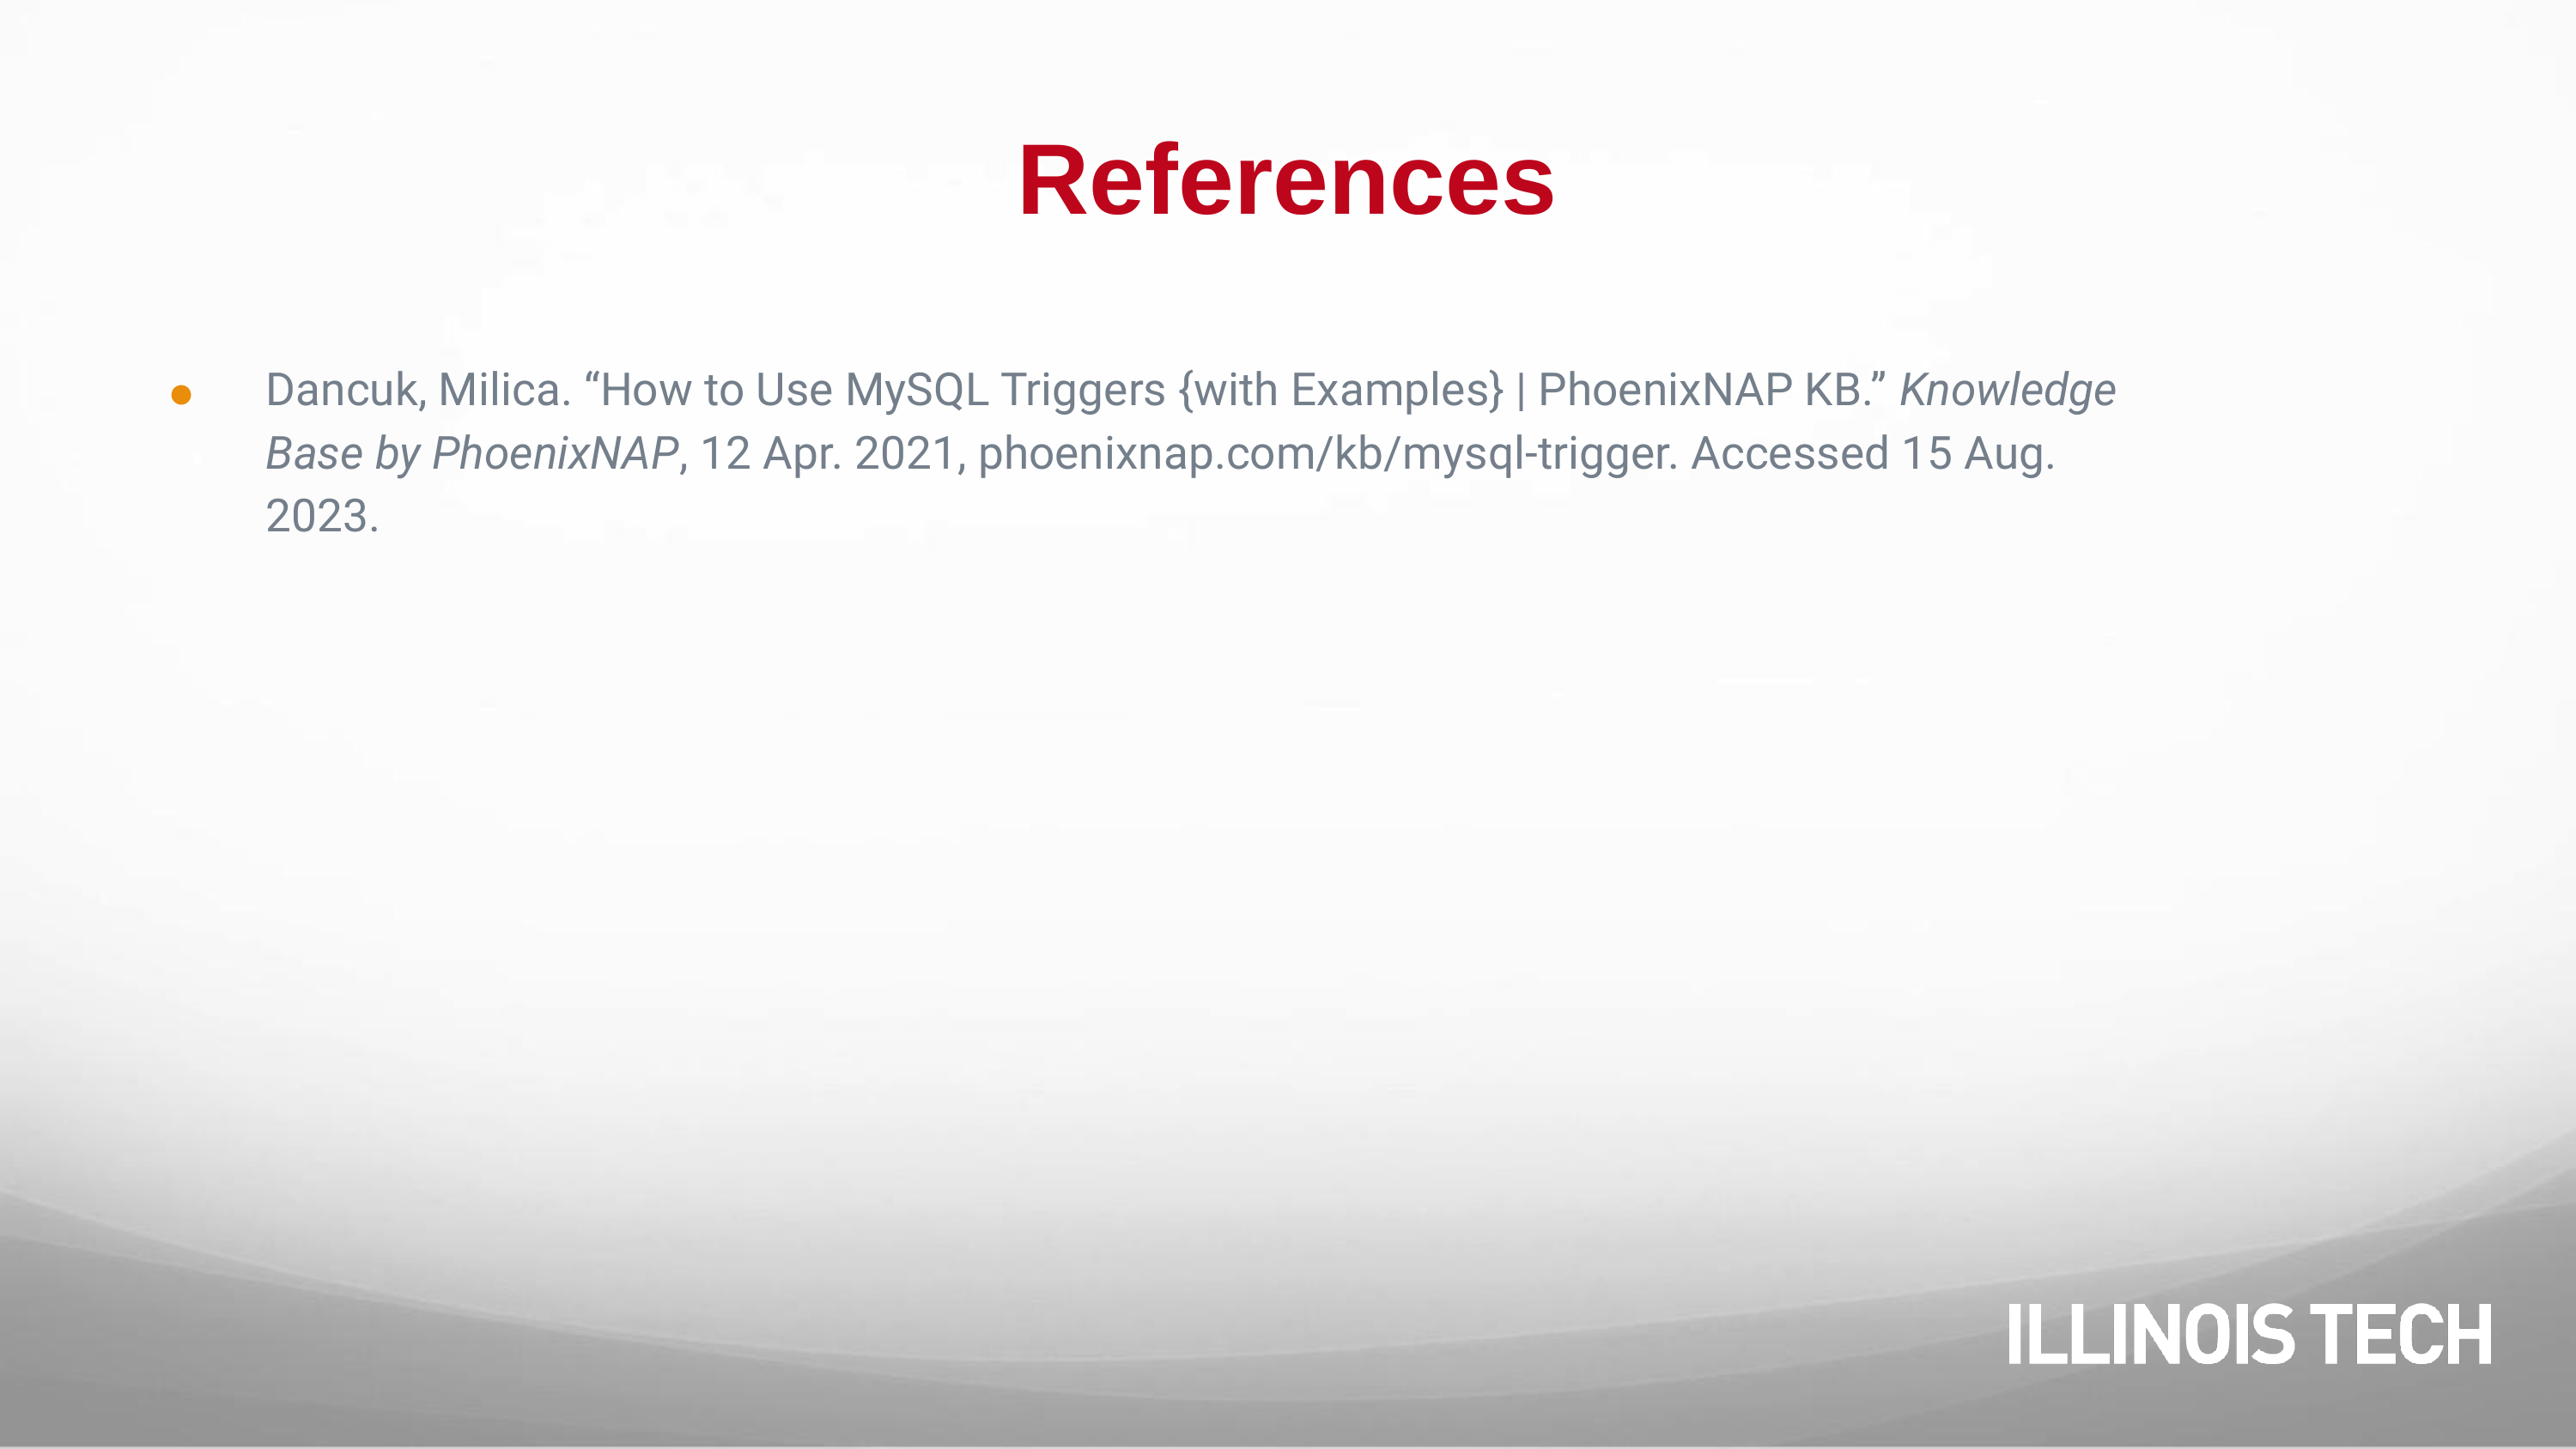

# References

Dancuk, Milica. “How to Use MySQL Triggers {with Examples} | PhoenixNAP KB.” Knowledge Base by PhoenixNAP, 12 Apr. 2021, phoenixnap.com/kb/mysql-trigger. Accessed 15 Aug. 2023.